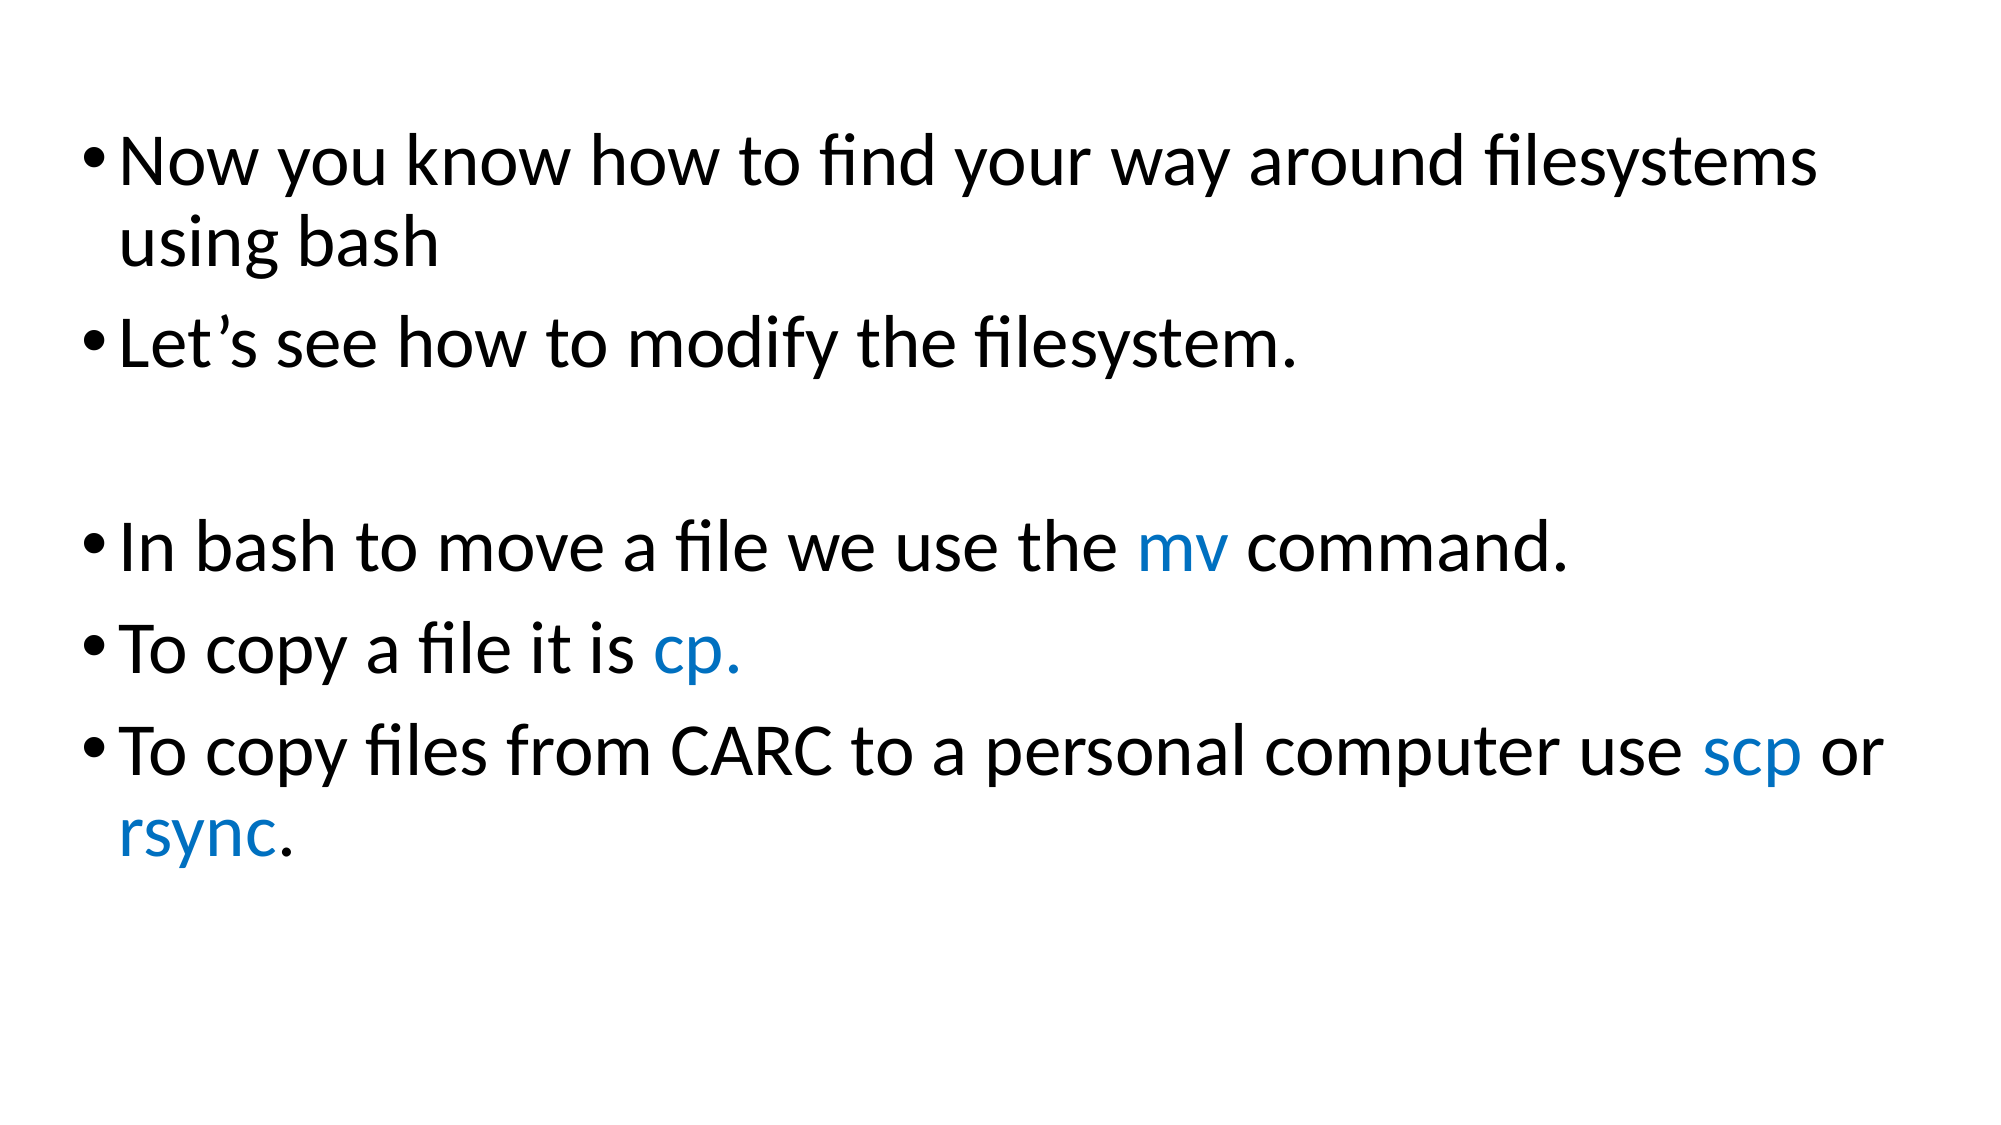

Now you know how to find your way around filesystems using bash
Let’s see how to modify the filesystem.

In bash to move a file we use the mv command.
To copy a file it is cp.
To copy files from CARC to a personal computer use scp or rsync.